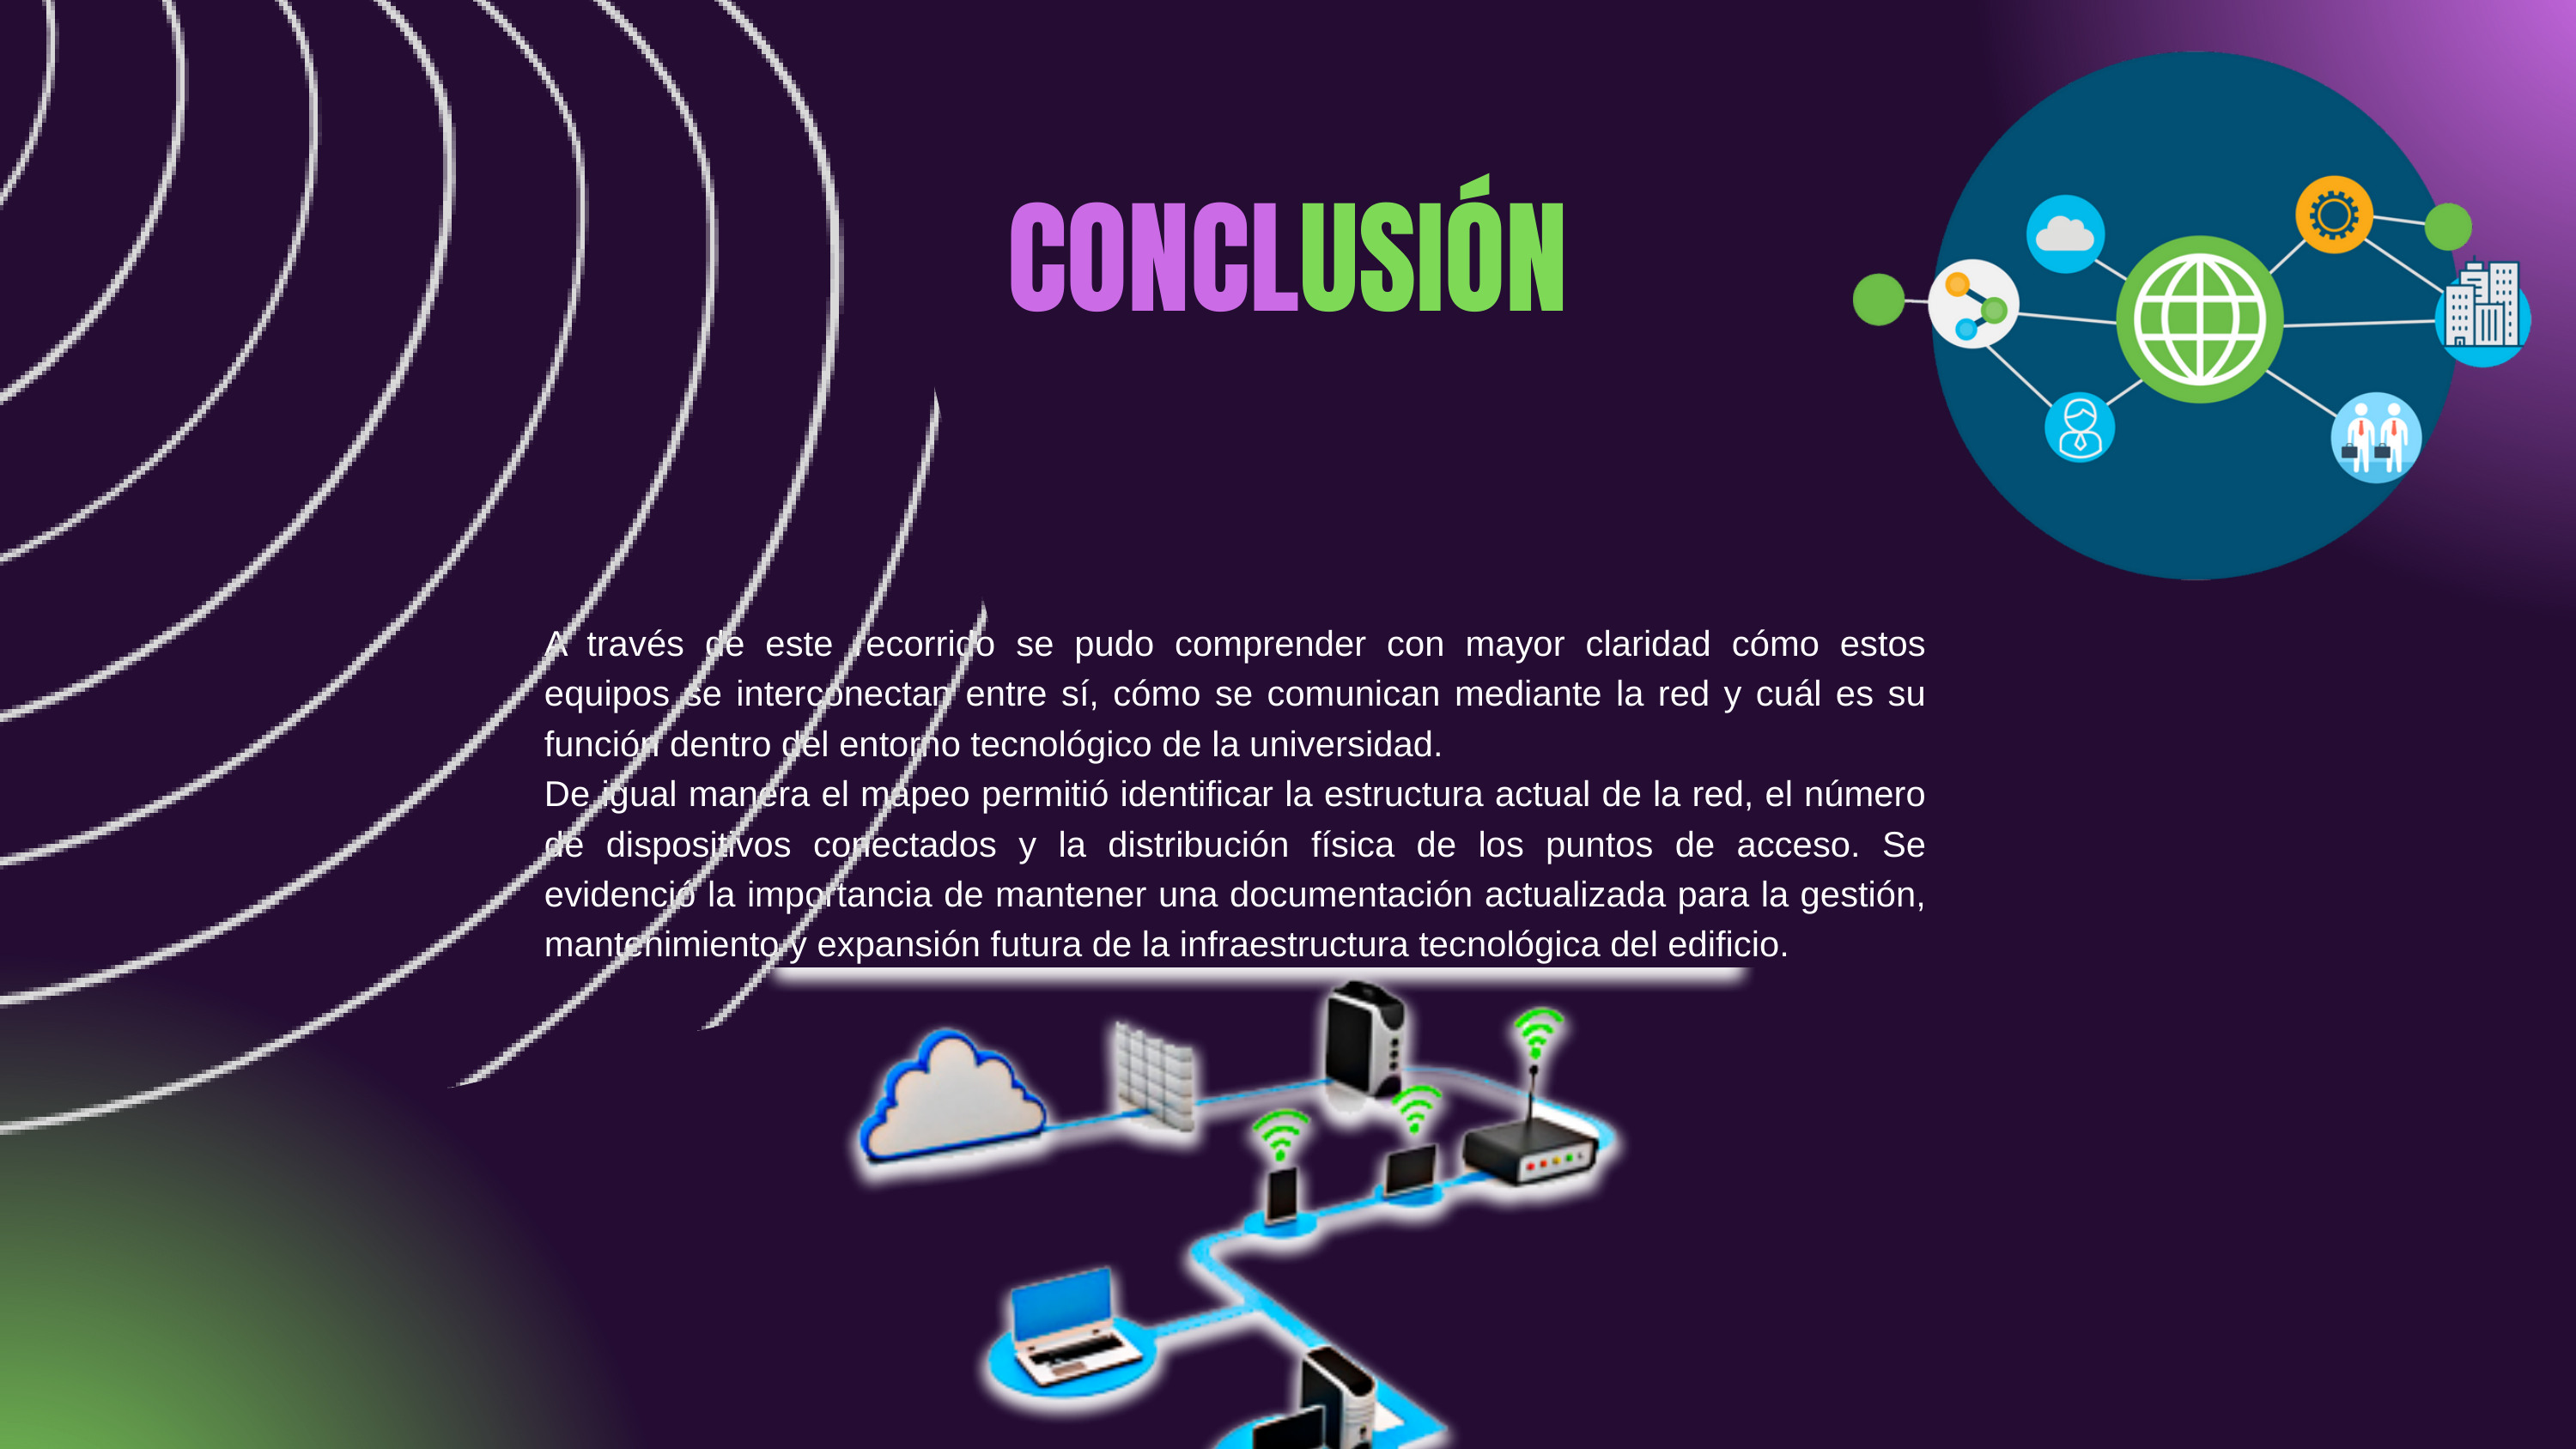

CONCLUSIÓN
A través de este recorrido se pudo comprender con mayor claridad cómo estos equipos se interconectan entre sí, cómo se comunican mediante la red y cuál es su función dentro del entorno tecnológico de la universidad.
De igual manera el mapeo permitió identificar la estructura actual de la red, el número de dispositivos conectados y la distribución física de los puntos de acceso. Se evidenció la importancia de mantener una documentación actualizada para la gestión, mantenimiento y expansión futura de la infraestructura tecnológica del edificio.